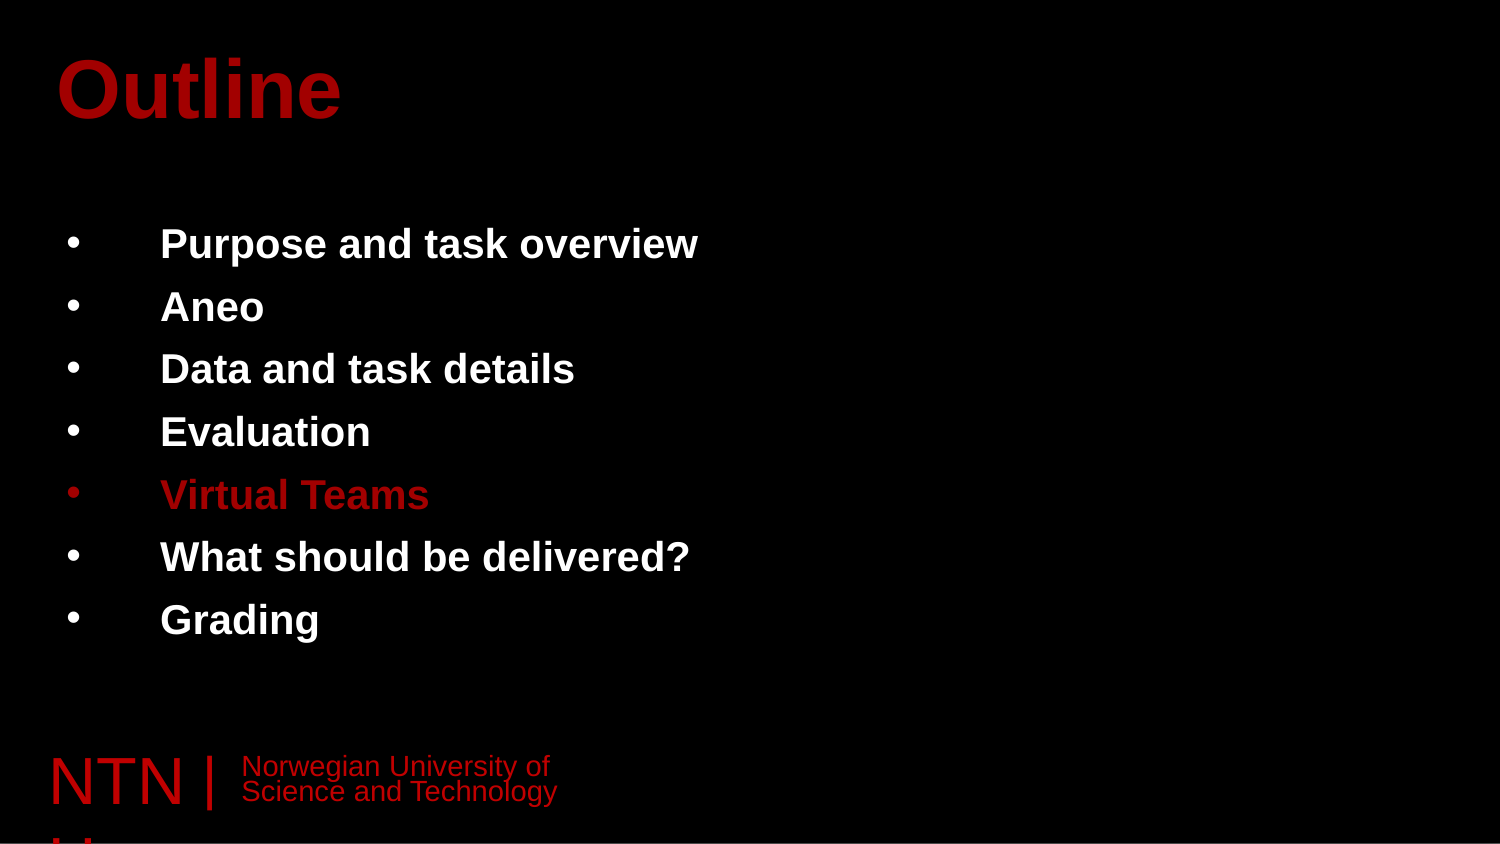

Outline
Purpose and task overview
Aneo
Data and task details
Evaluation
Virtual Teams
What should be delivered?
Grading

NTNU
|
Norwegian University of
Science and Technology